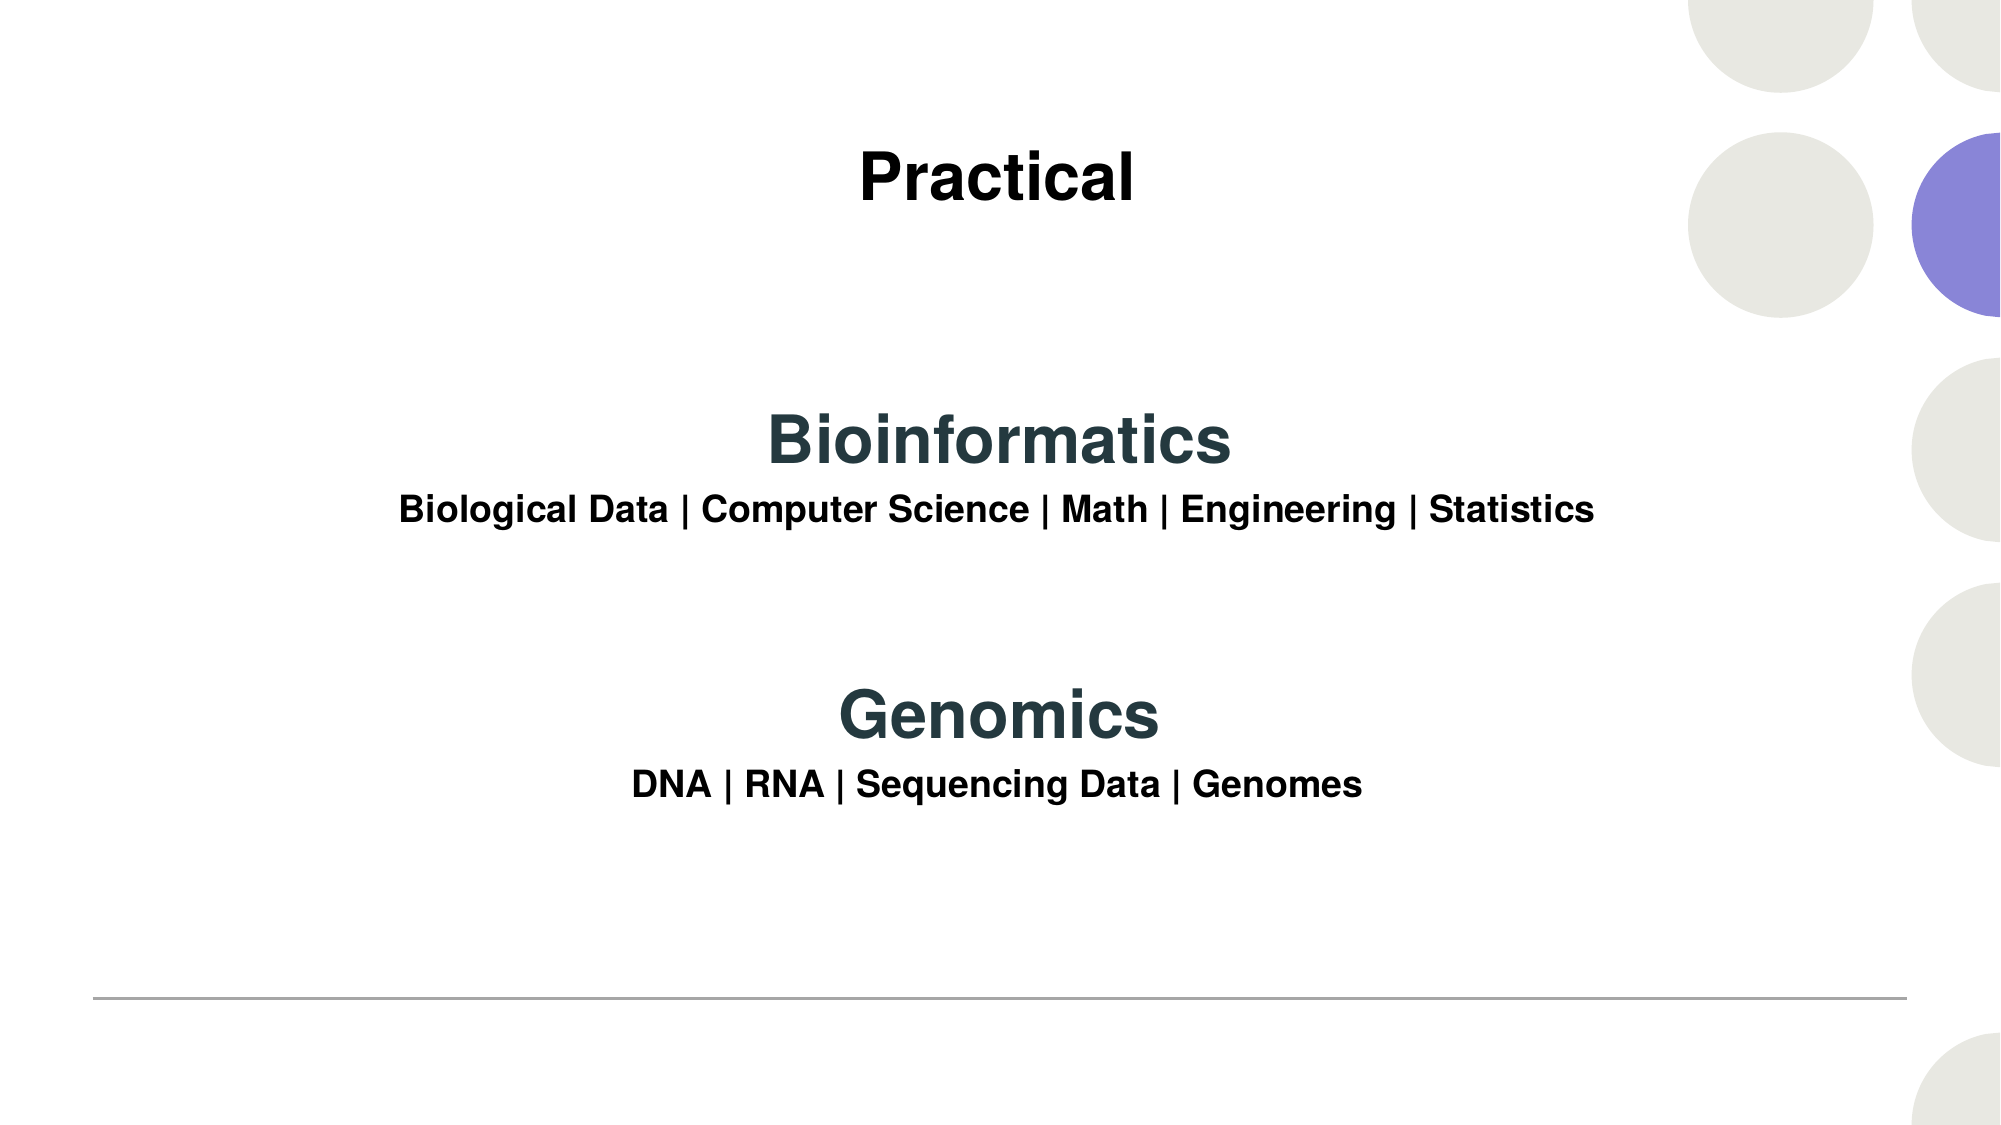

# Practical
Bioinformatics
Biological Data | Computer Science | Math | Engineering | Statistics
Genomics
DNA | RNA | Sequencing Data | Genomes